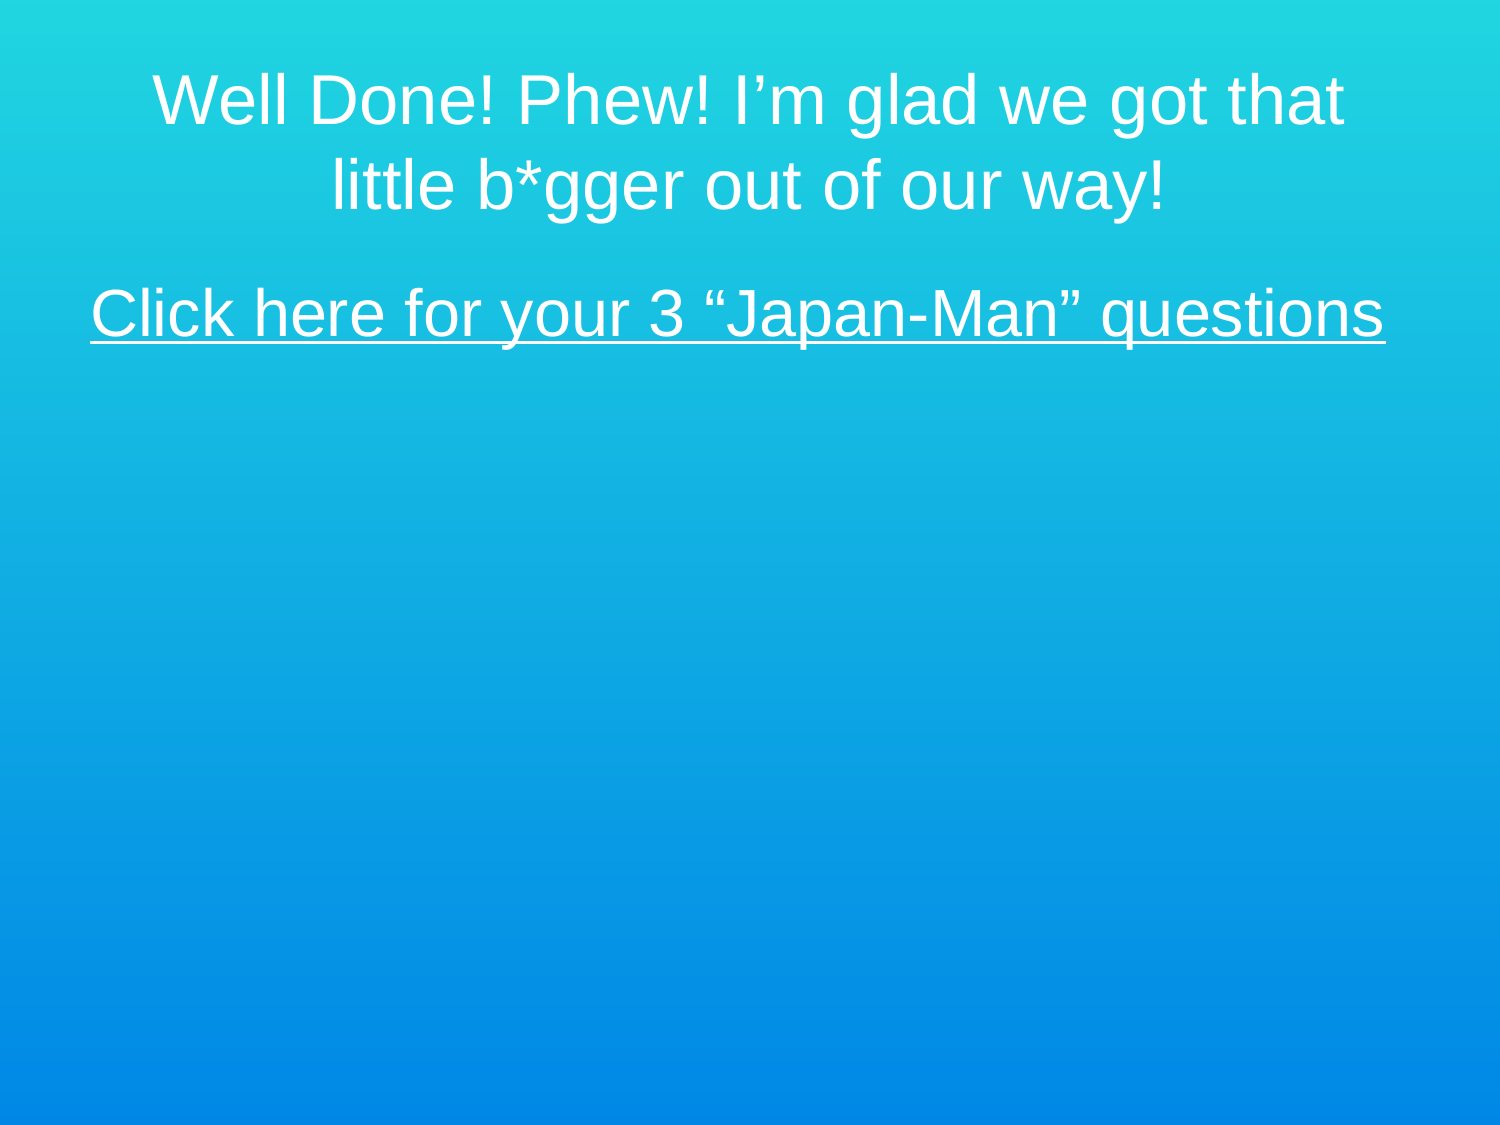

# Well Done! Phew! I’m glad we got that little b*gger out of our way!
Click here for your 3 “Japan-Man” questions